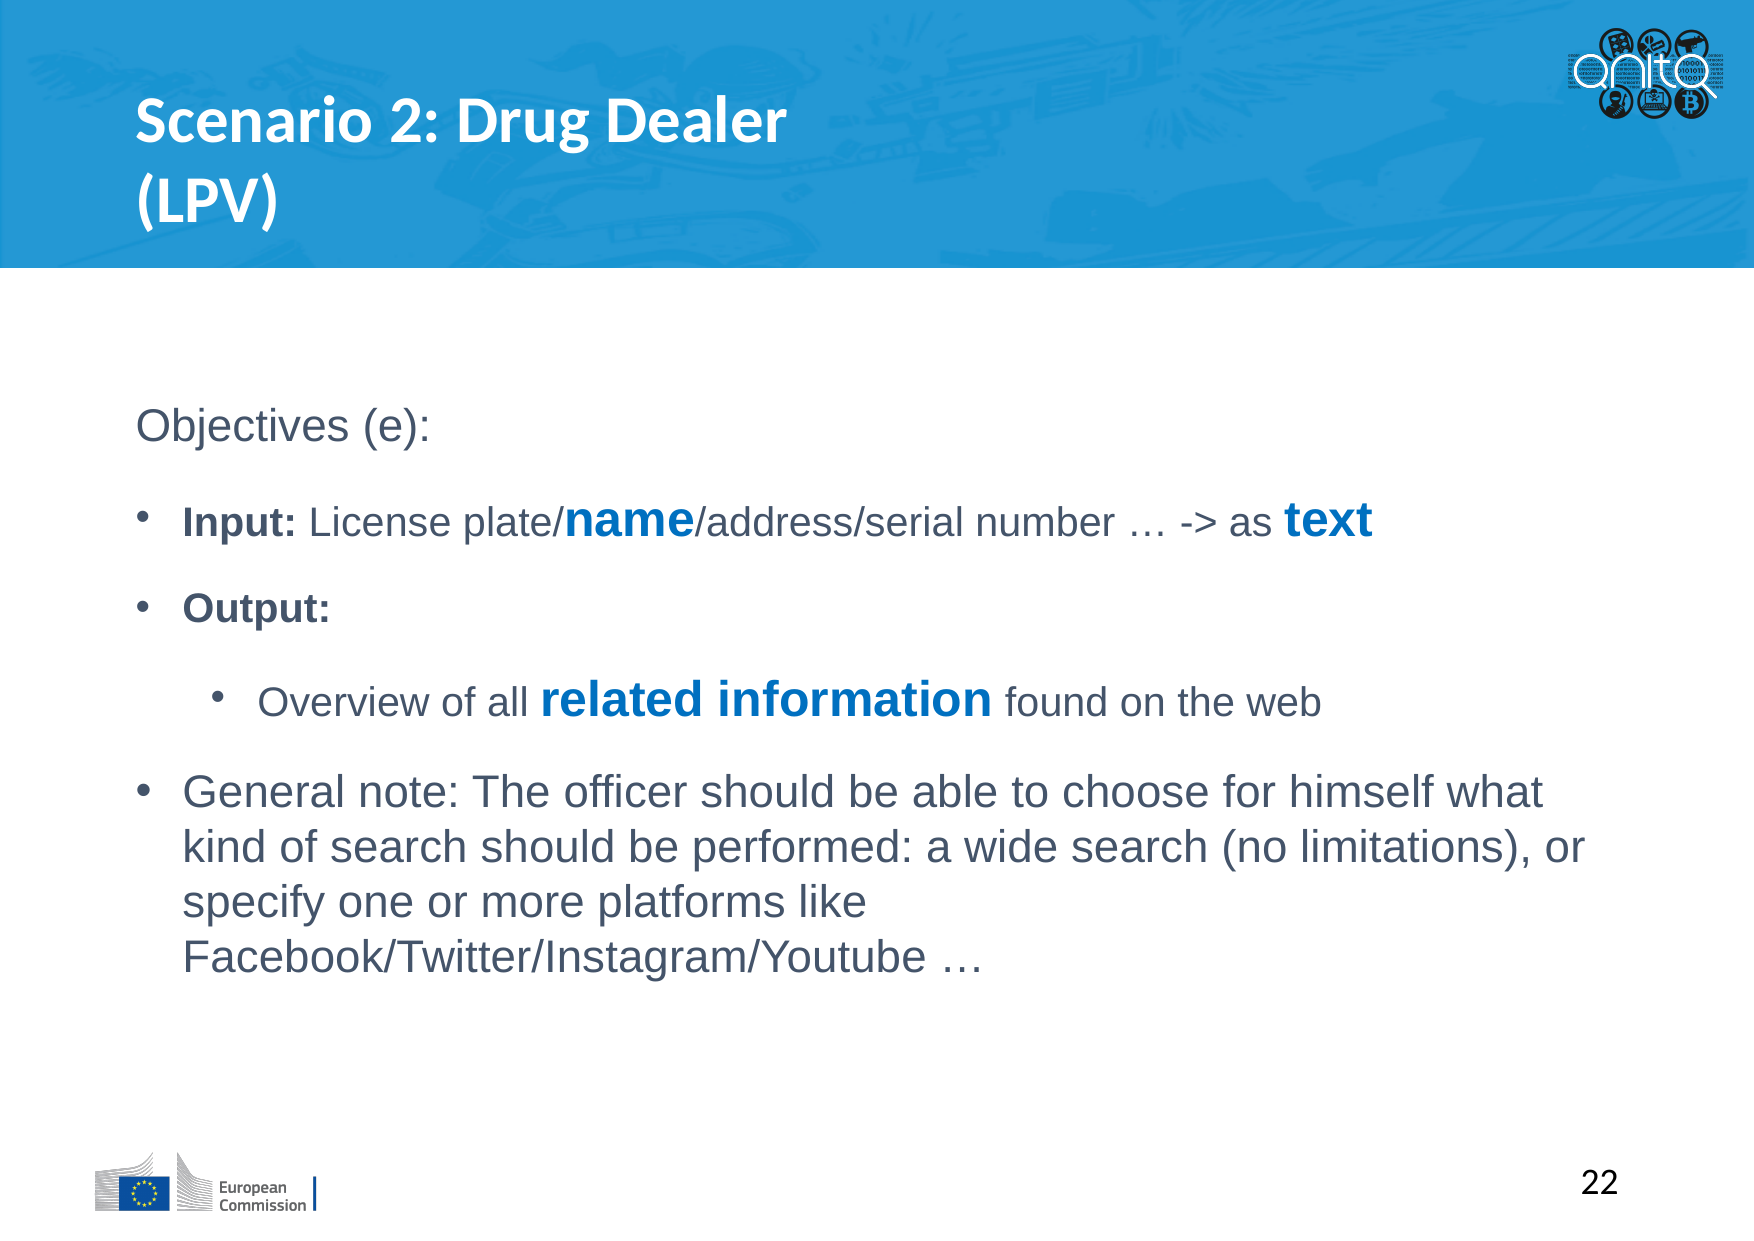

Scenario 2: Drug Dealer (LPV)
Objectives (e):
Input: License plate/name/address/serial number … -> as text
Output:
Overview of all related information found on the web
General note: The officer should be able to choose for himself what kind of search should be performed: a wide search (no limitations), or specify one or more platforms like Facebook/Twitter/Instagram/Youtube …
22